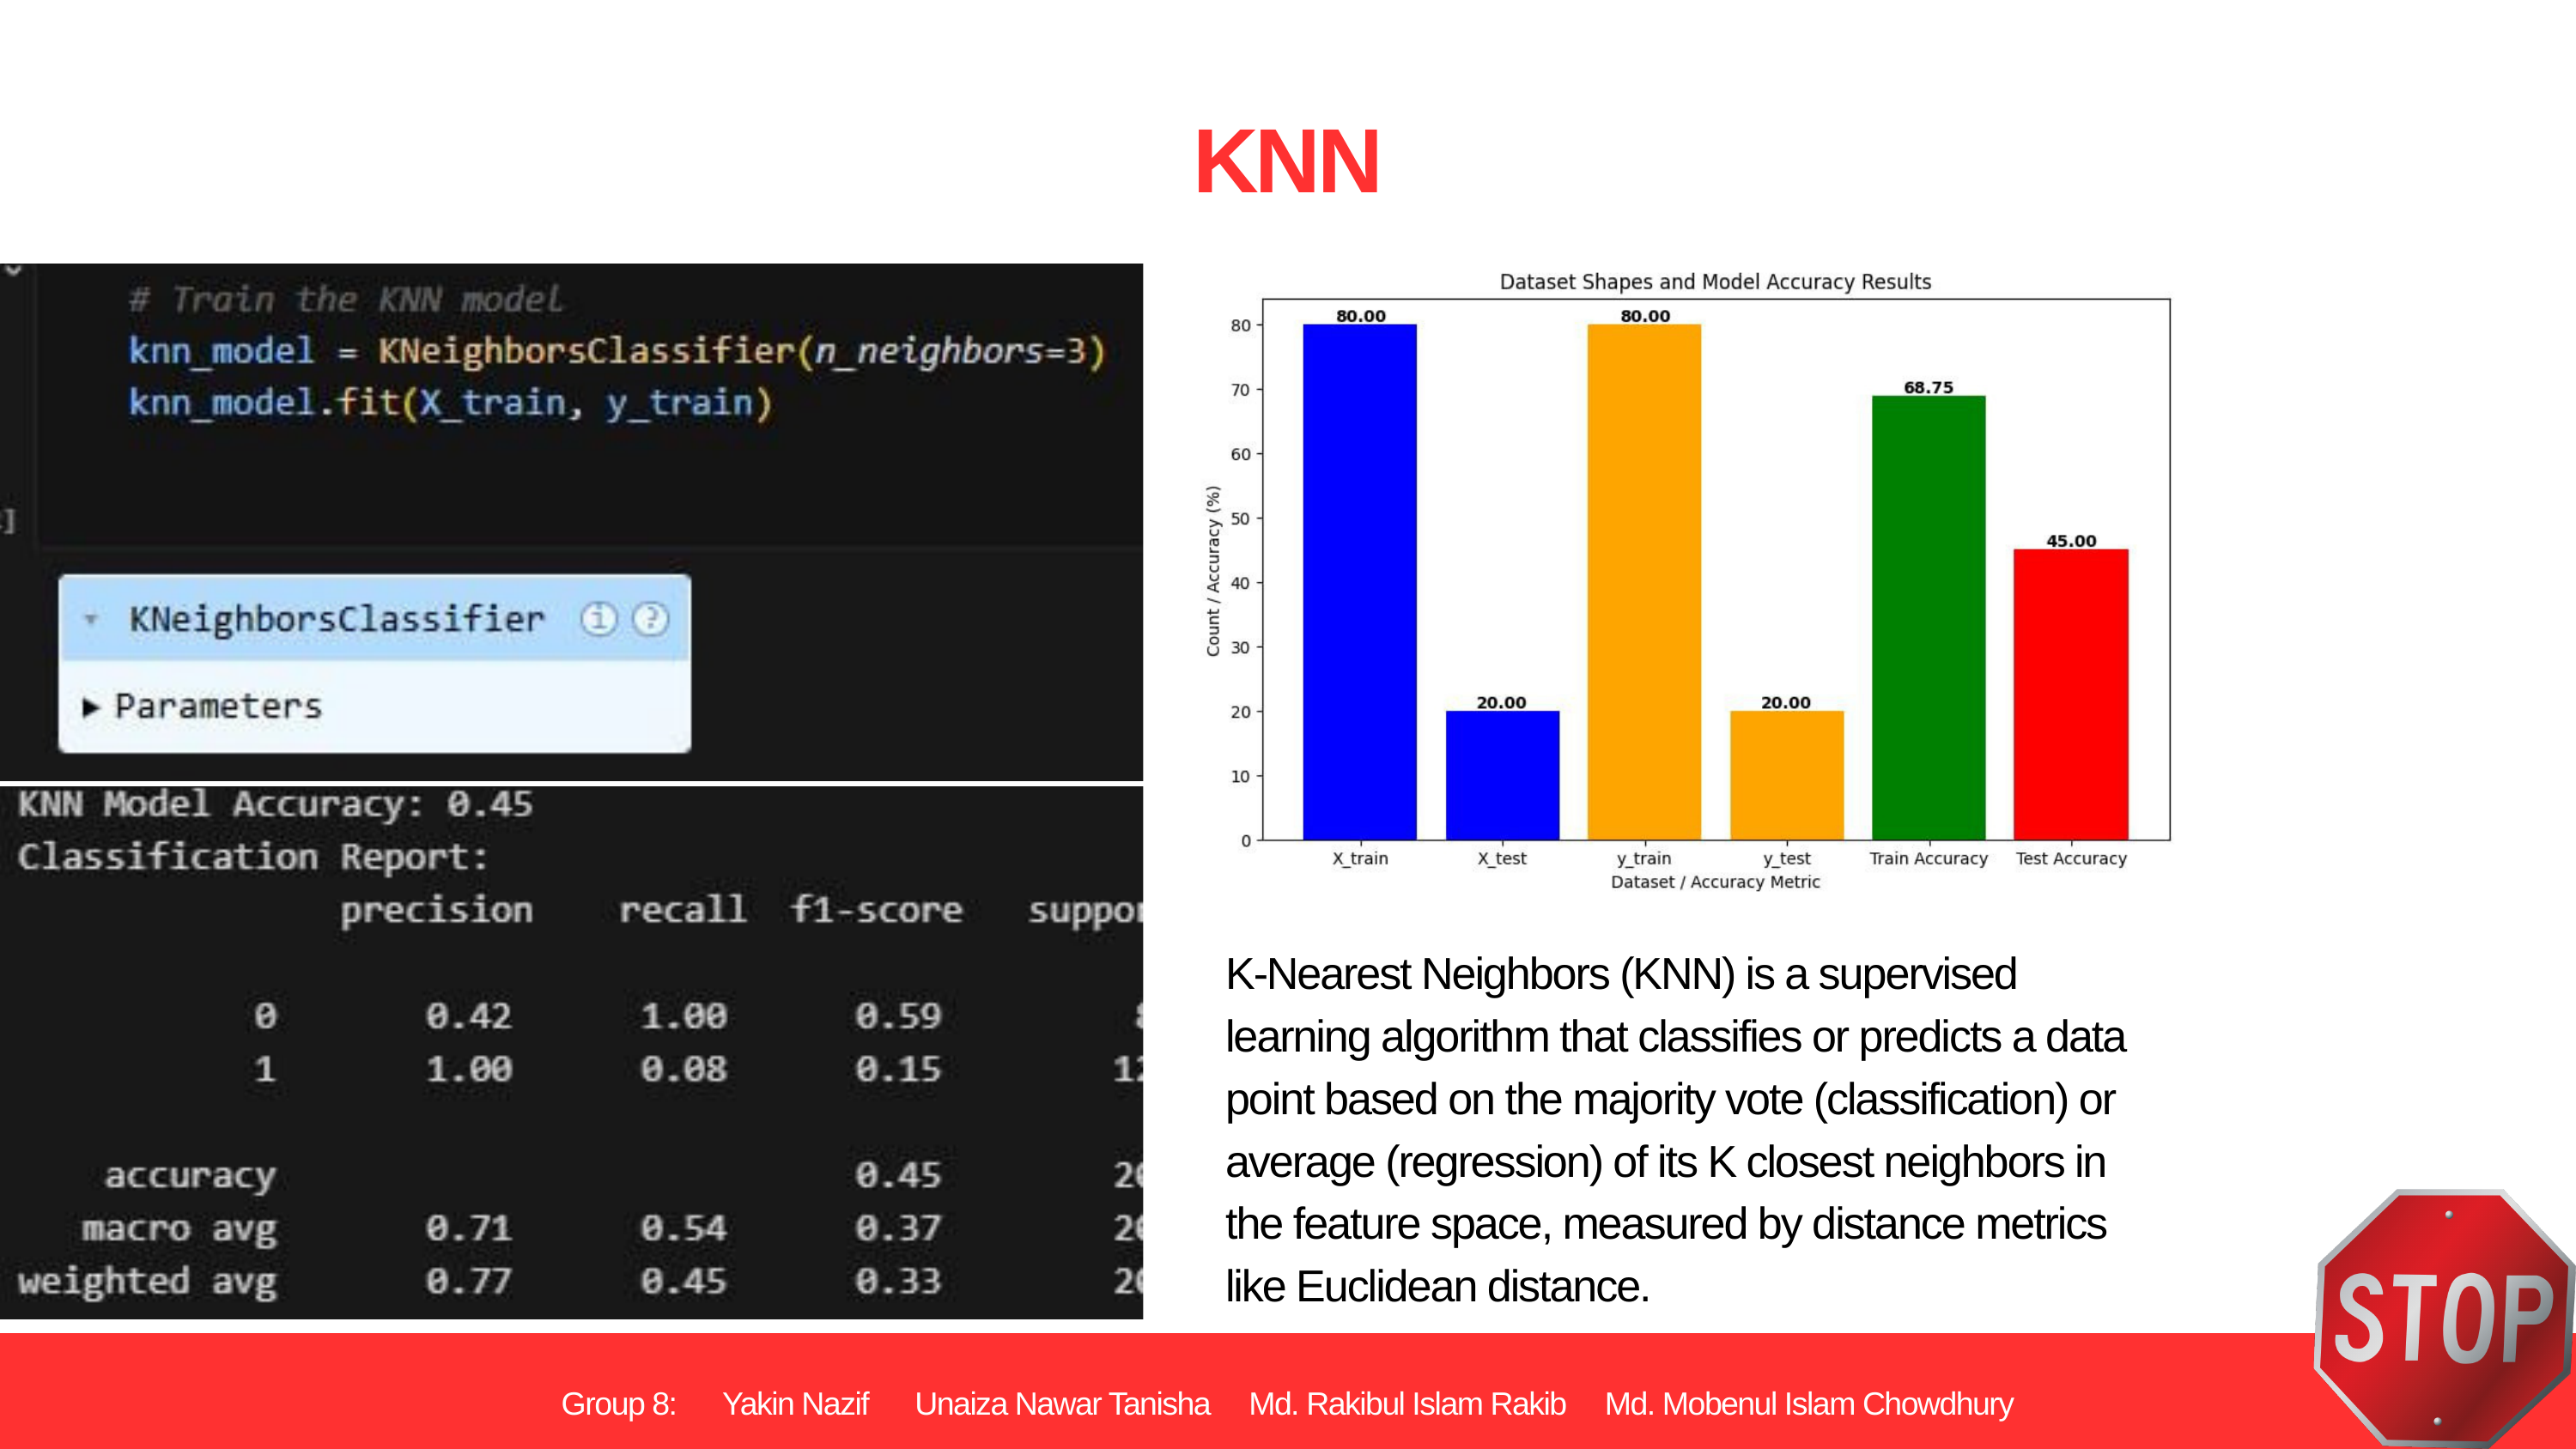

KNN

K-Nearest Neighbors (KNN) is a supervised learning algorithm that classifies or predicts a data point based on the majority vote (classification) or average (regression) of its K closest neighbors in the feature space, measured by distance metrics like Euclidean distance.

Group 8:      Yakin Nazif      Unaiza Nawar Tanisha     Md. Rakibul Islam Rakib     Md. Mobenul Islam Chowdhury